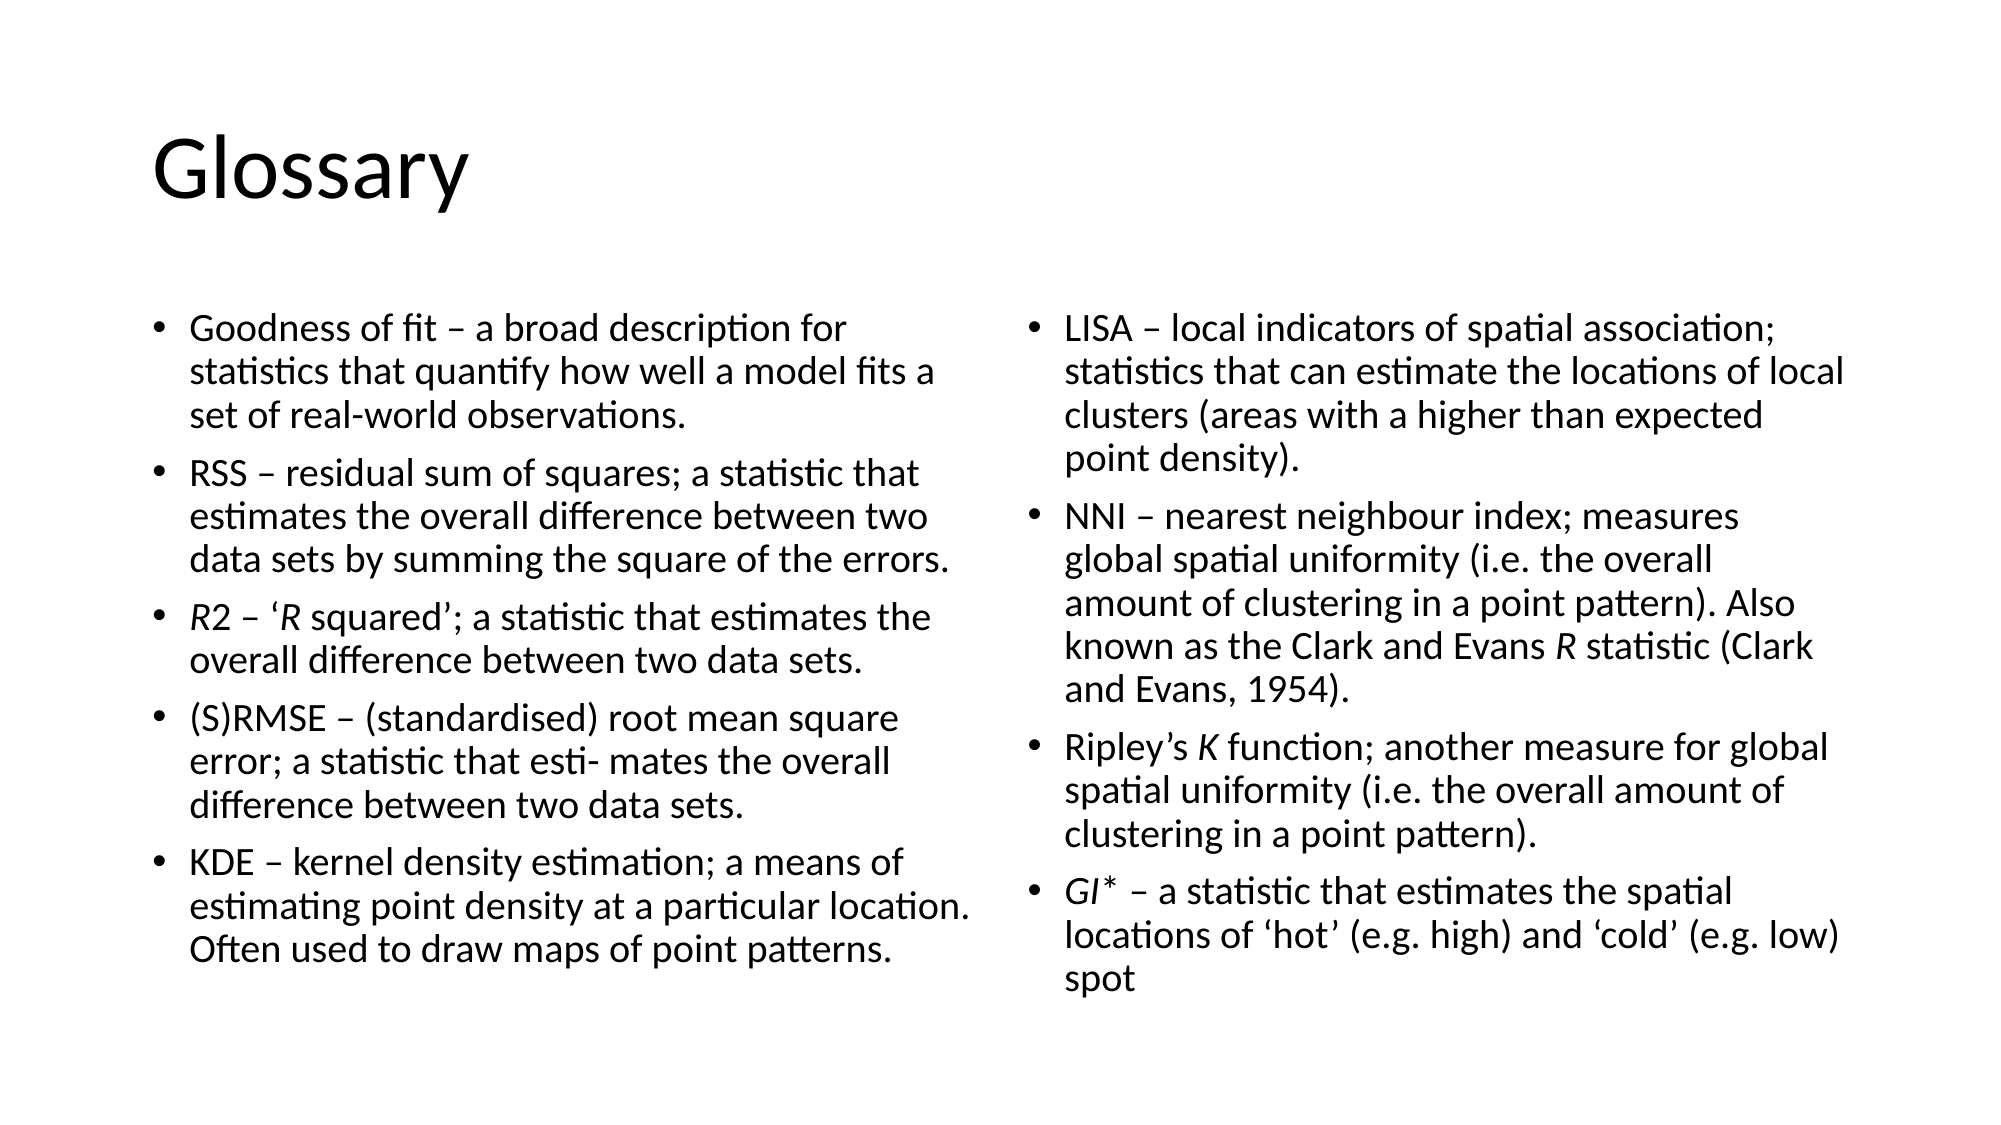

# Glossary
Goodness of fit – a broad description for statistics that quantify how well a model fits a set of real-world observations.
RSS – residual sum of squares; a statistic that estimates the overall difference between two data sets by summing the square of the errors.
R2 – ‘R squared’; a statistic that estimates the overall difference between two data sets.
(S)RMSE – (standardised) root mean square error; a statistic that esti- mates the overall difference between two data sets.
KDE – kernel density estimation; a means of estimating point density at a particular location. Often used to draw maps of point patterns.

LISA – local indicators of spatial association; statistics that can estimate the locations of local clusters (areas with a higher than expected point density).
NNI – nearest neighbour index; measures global spatial uniformity (i.e. the overall amount of clustering in a point pattern). Also known as the Clark and Evans R statistic (Clark and Evans, 1954).
Ripley’s K function; another measure for global spatial uniformity (i.e. the overall amount of clustering in a point pattern).
GI* – a statistic that estimates the spatial locations of ‘hot’ (e.g. high) and ‘cold’ (e.g. low) spot